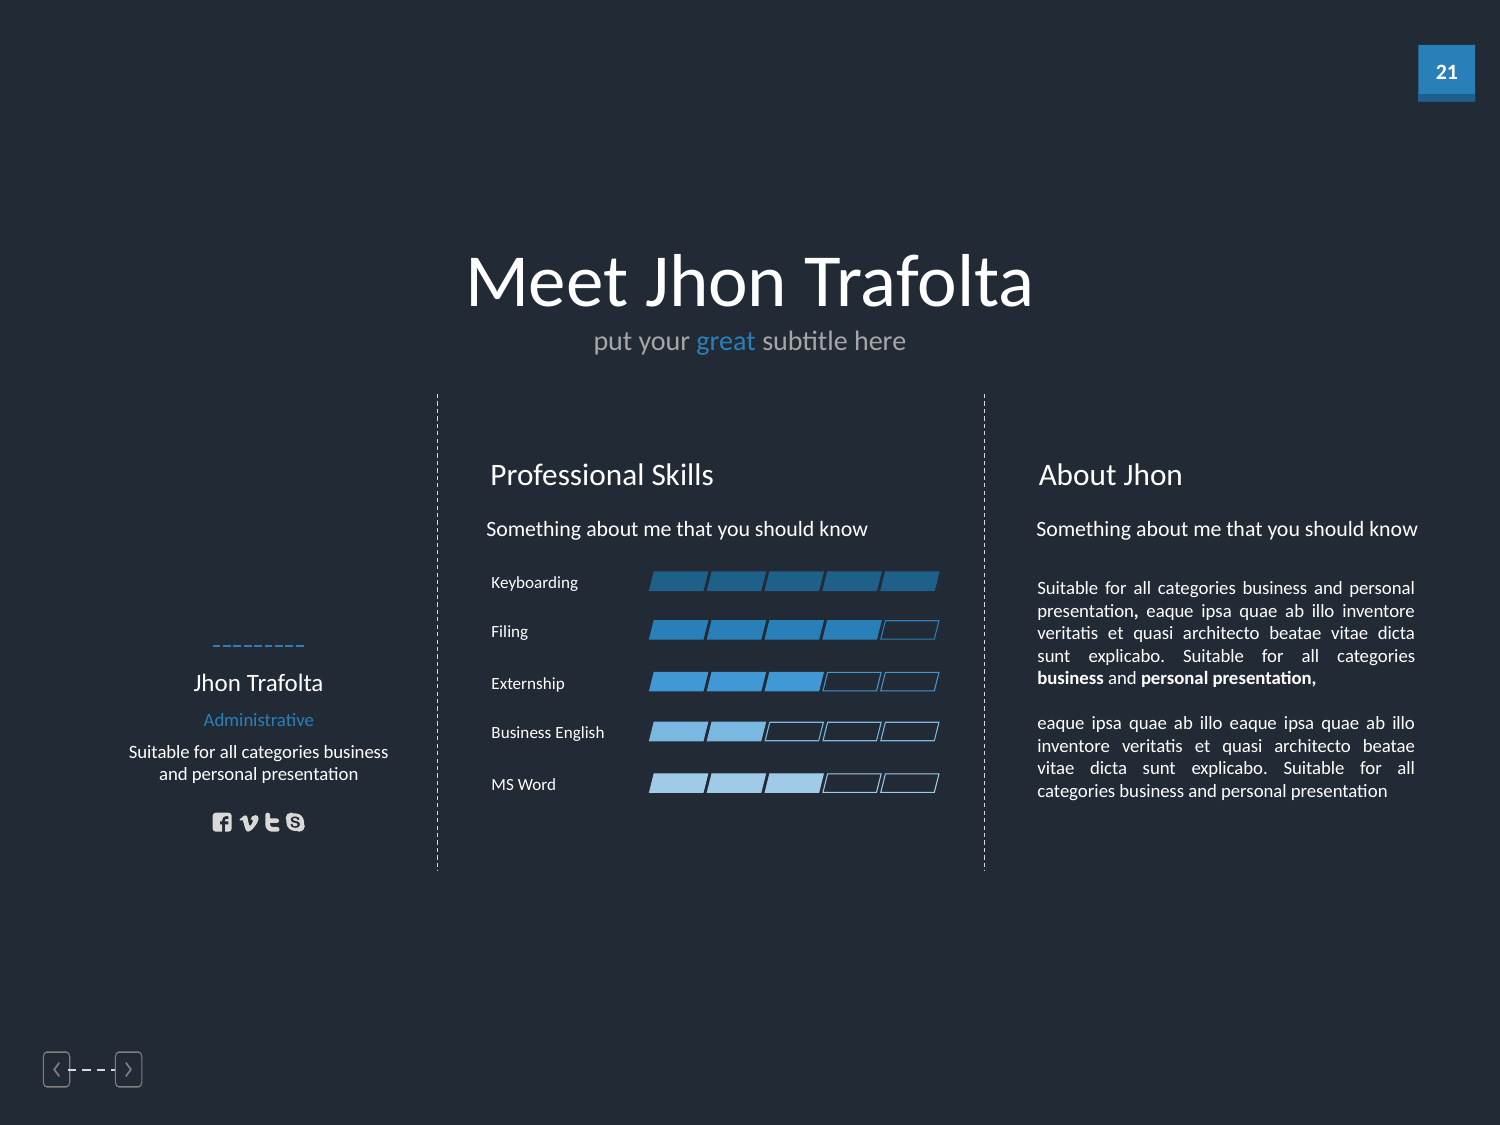

Meet Jhon Trafolta
put your great subtitle here

Professional Skills
About Jhon
Something about me that you should know
Something about me that you should know
Keyboarding
Suitable for all categories business and personal presentation, eaque ipsa quae ab illo inventore veritatis et quasi architecto beatae vitae dicta sunt explicabo. Suitable for all categories business and personal presentation,

eaque ipsa quae ab illo eaque ipsa quae ab illo inventore veritatis et quasi architecto beatae vitae dicta sunt explicabo. Suitable for all categories business and personal presentation

Filing

Jhon Trafolta
Administrative
Suitable for all categories business and personal presentation
Externship

Business English

MS Word